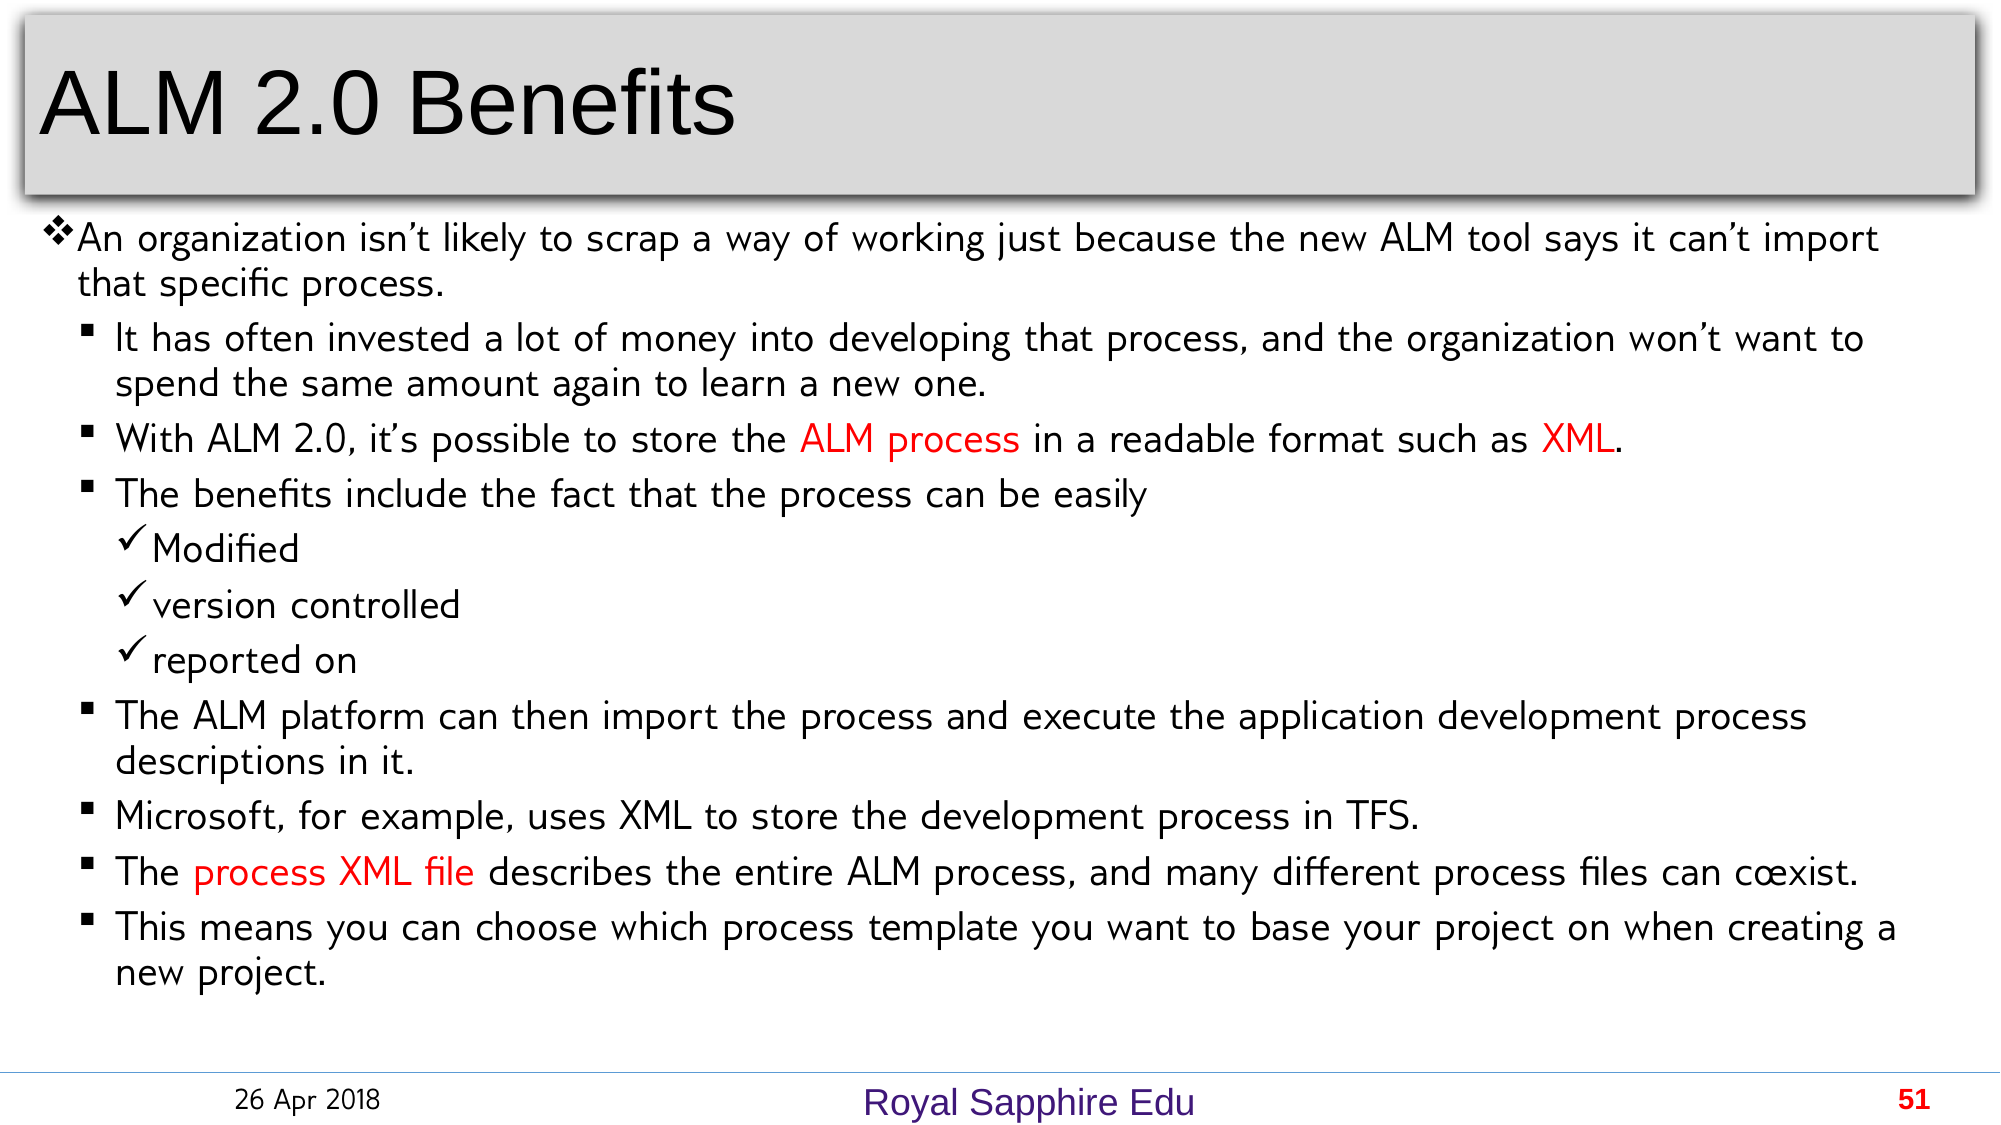

# ALM 2.0 Benefits
An organization isn’t likely to scrap a way of working just because the new ALM tool says it can’t import that specific process.
It has often invested a lot of money into developing that process, and the organization won’t want to spend the same amount again to learn a new one.
With ALM 2.0, it’s possible to store the ALM process in a readable format such as XML.
The benefits include the fact that the process can be easily
Modified
version controlled
reported on
The ALM platform can then import the process and execute the application development process descriptions in it.
Microsoft, for example, uses XML to store the development process in TFS.
The process XML file describes the entire ALM process, and many different process files can coexist.
This means you can choose which process template you want to base your project on when creating a new project.
26 Apr 2018
51